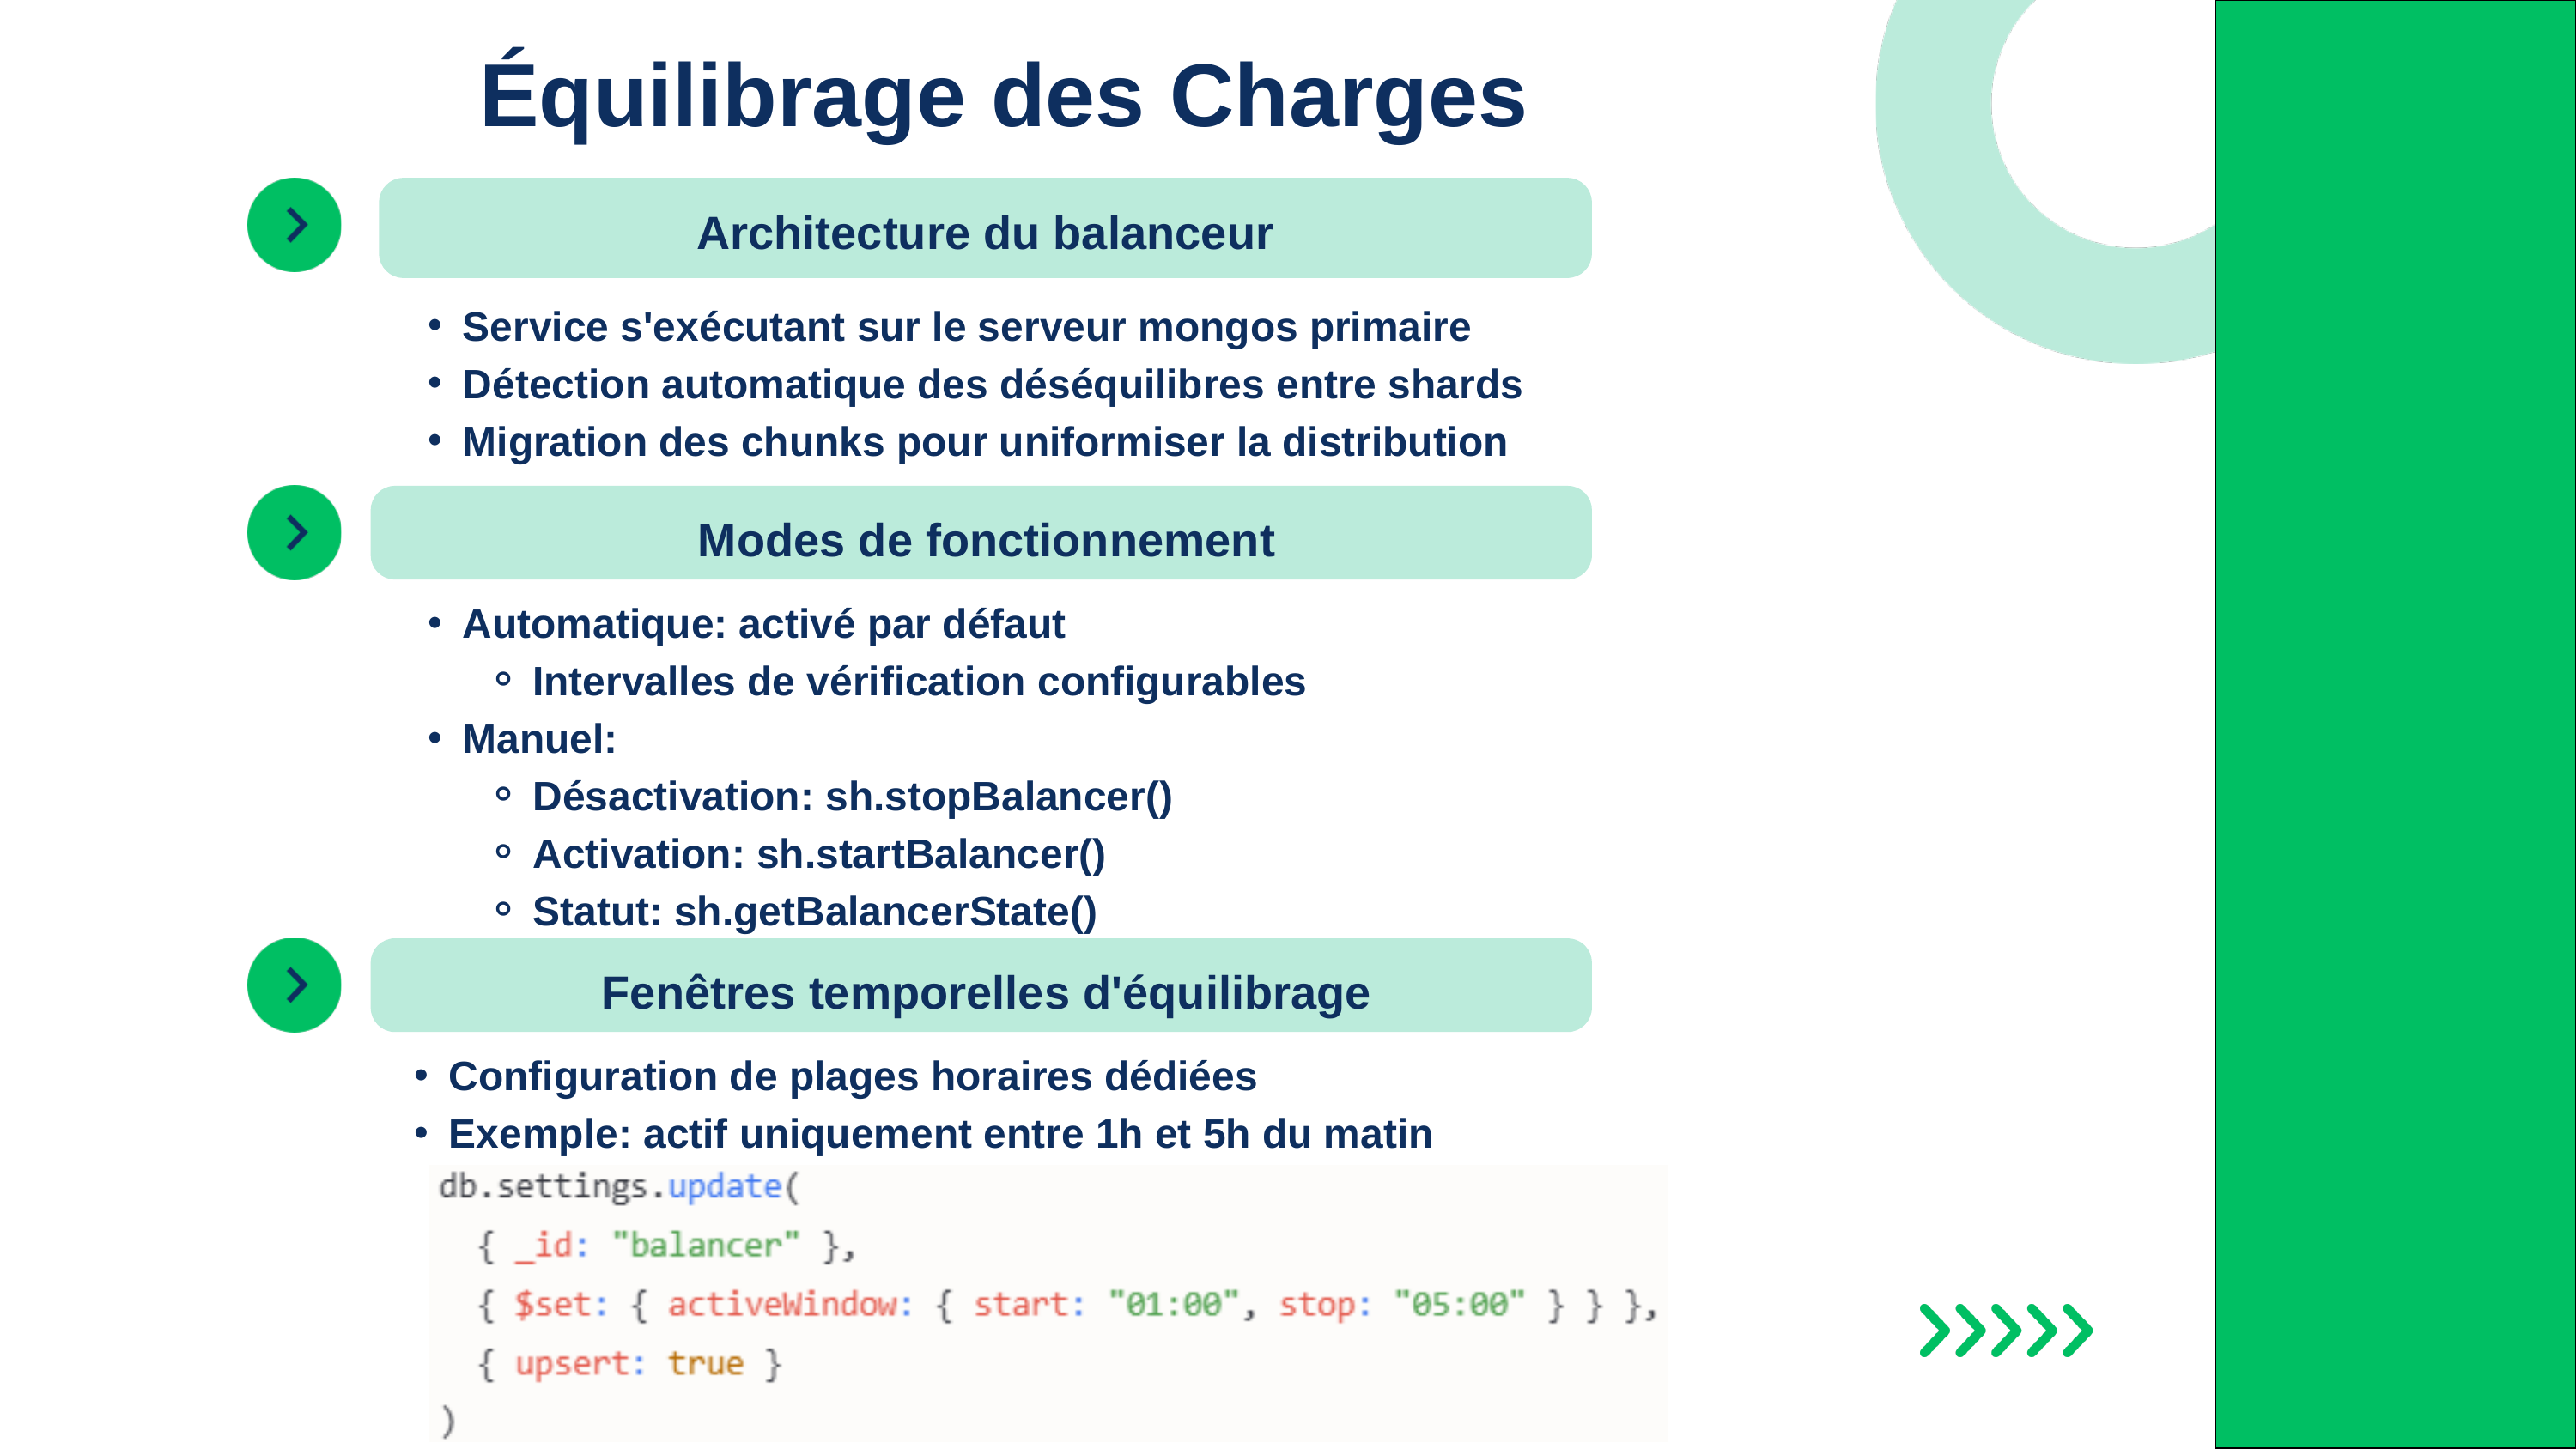

Équilibrage des Charges

Architecture du balanceur
Service s'exécutant sur le serveur mongos primaire
Détection automatique des déséquilibres entre shards
Migration des chunks pour uniformiser la distribution

Modes de fonctionnement
Automatique: activé par défaut
Intervalles de vérification configurables
Manuel:
Désactivation: sh.stopBalancer()
Activation: sh.startBalancer()
Statut: sh.getBalancerState()

Fenêtres temporelles d'équilibrage
Configuration de plages horaires dédiées
Exemple: actif uniquement entre 1h et 5h du matin

67